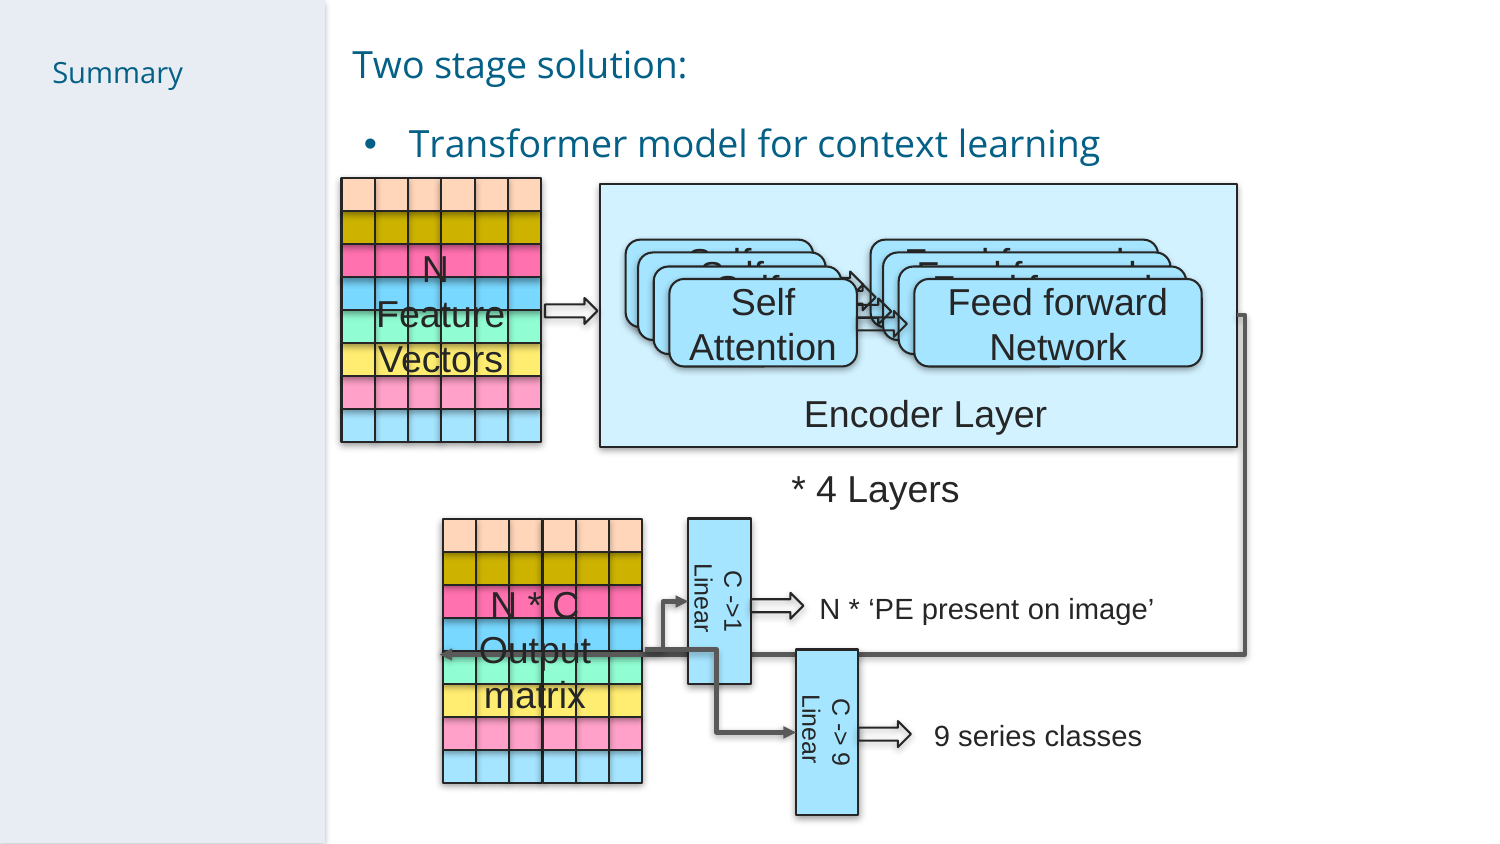

Two stage solution:
 Transformer model for context learning
Summary

Self Attention
Feed forward Network

Self Attention
Feed forward Network

Self Attention
Feed forward Network

Self Attention
Feed forward Network

Encoder Layer

N  Feature Vectors

* 4 Layers

C ->1 Linear
N * C
Output matrix
N * ‘PE present on image’

C -> 9 Linear
9 series classes